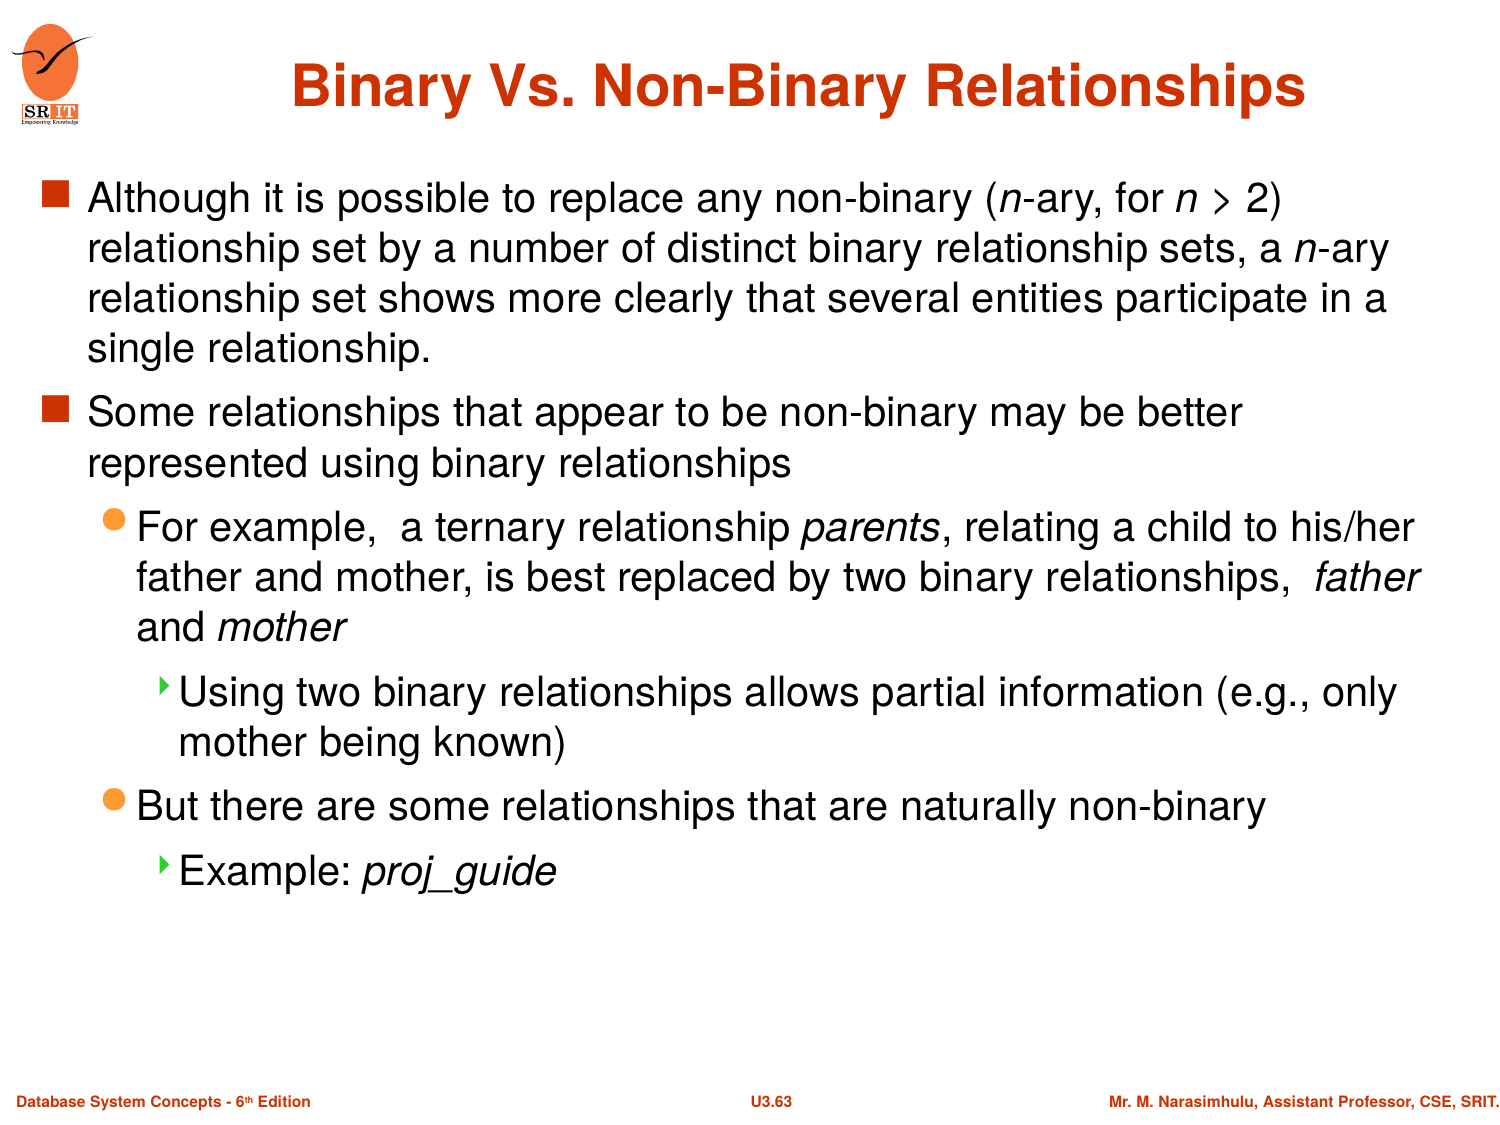

Binary Vs. Non-Binary Relationships
Although it is possible to replace any non-binary (n-ary, for n > 2) relationship set by a number of distinct binary relationship sets, a n-ary relationship set shows more clearly that several entities participate in a single relationship.
Some relationships that appear to be non-binary may be better represented using binary relationships
For example,  a ternary relationship parents, relating a child to his/her father and mother, is best replaced by two binary relationships,  father and mother
Using two binary relationships allows partial information (e.g., only mother being known)
But there are some relationships that are naturally non-binary
Example: proj_guide